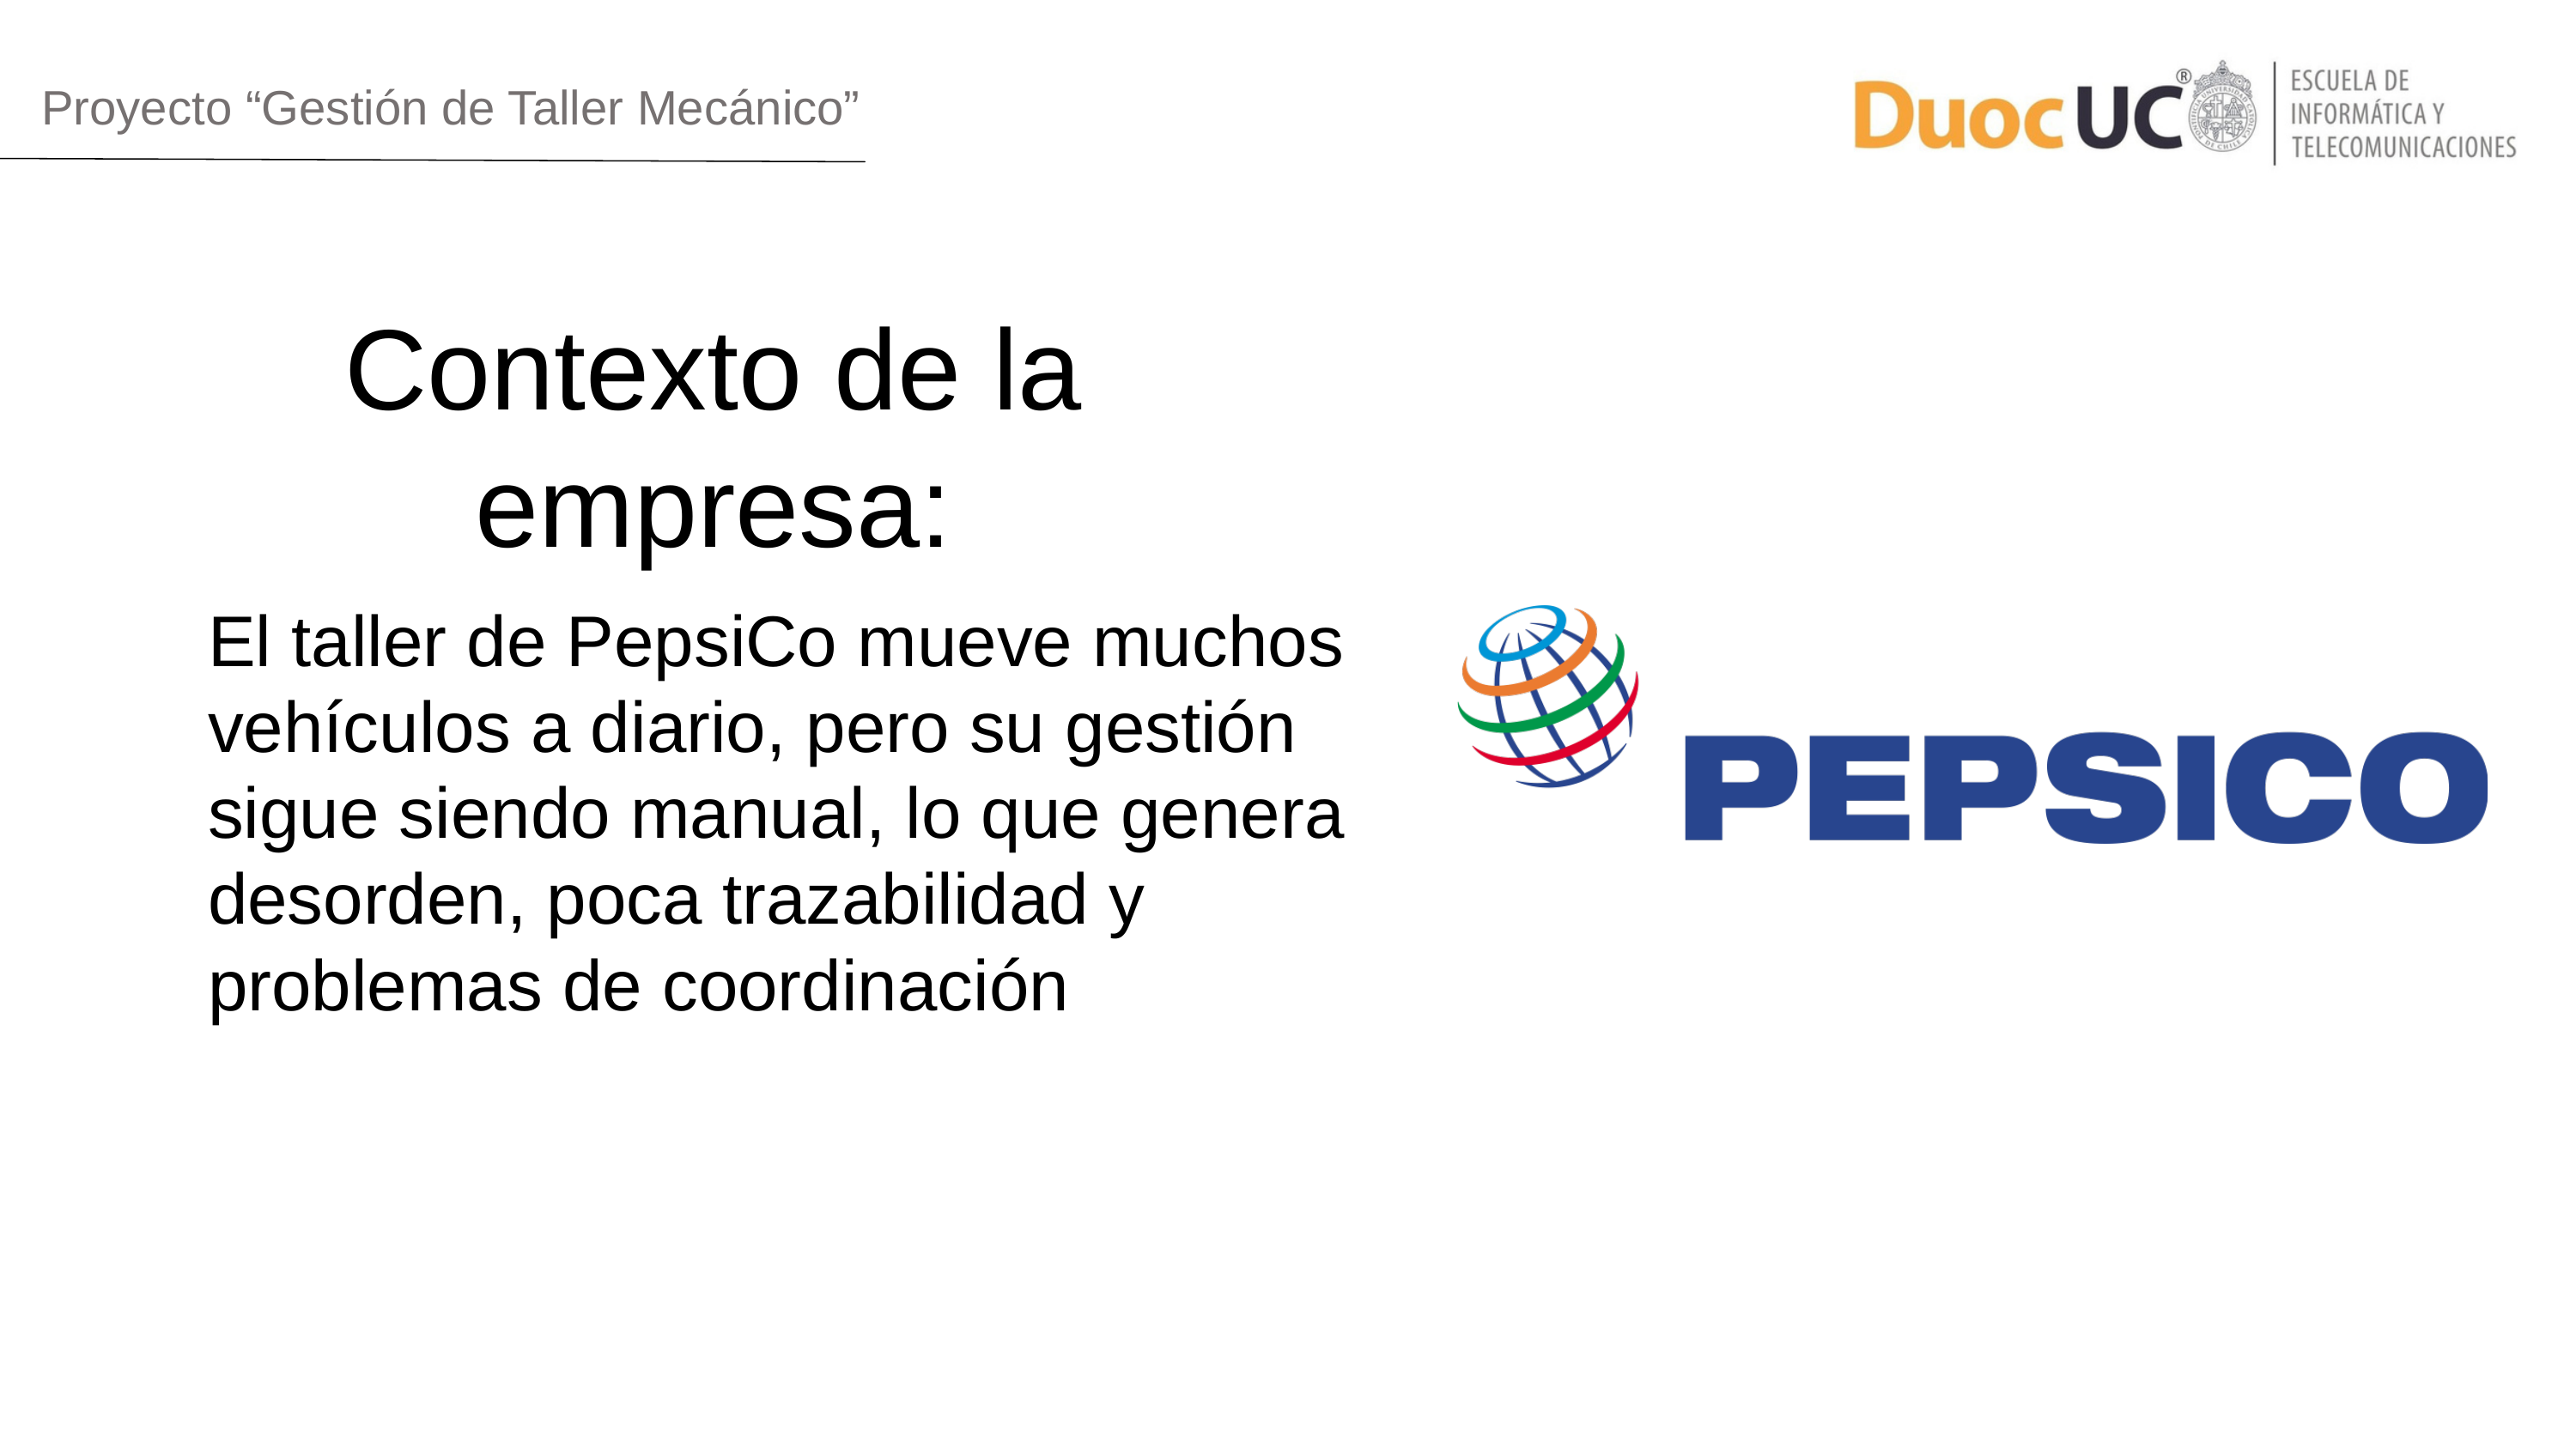

Proyecto “Gestión de Taller Mecánico”

Contexto de la empresa:
El taller de PepsiCo mueve muchos vehículos a diario, pero su gestión sigue siendo manual, lo que genera desorden, poca trazabilidad y problemas de coordinación